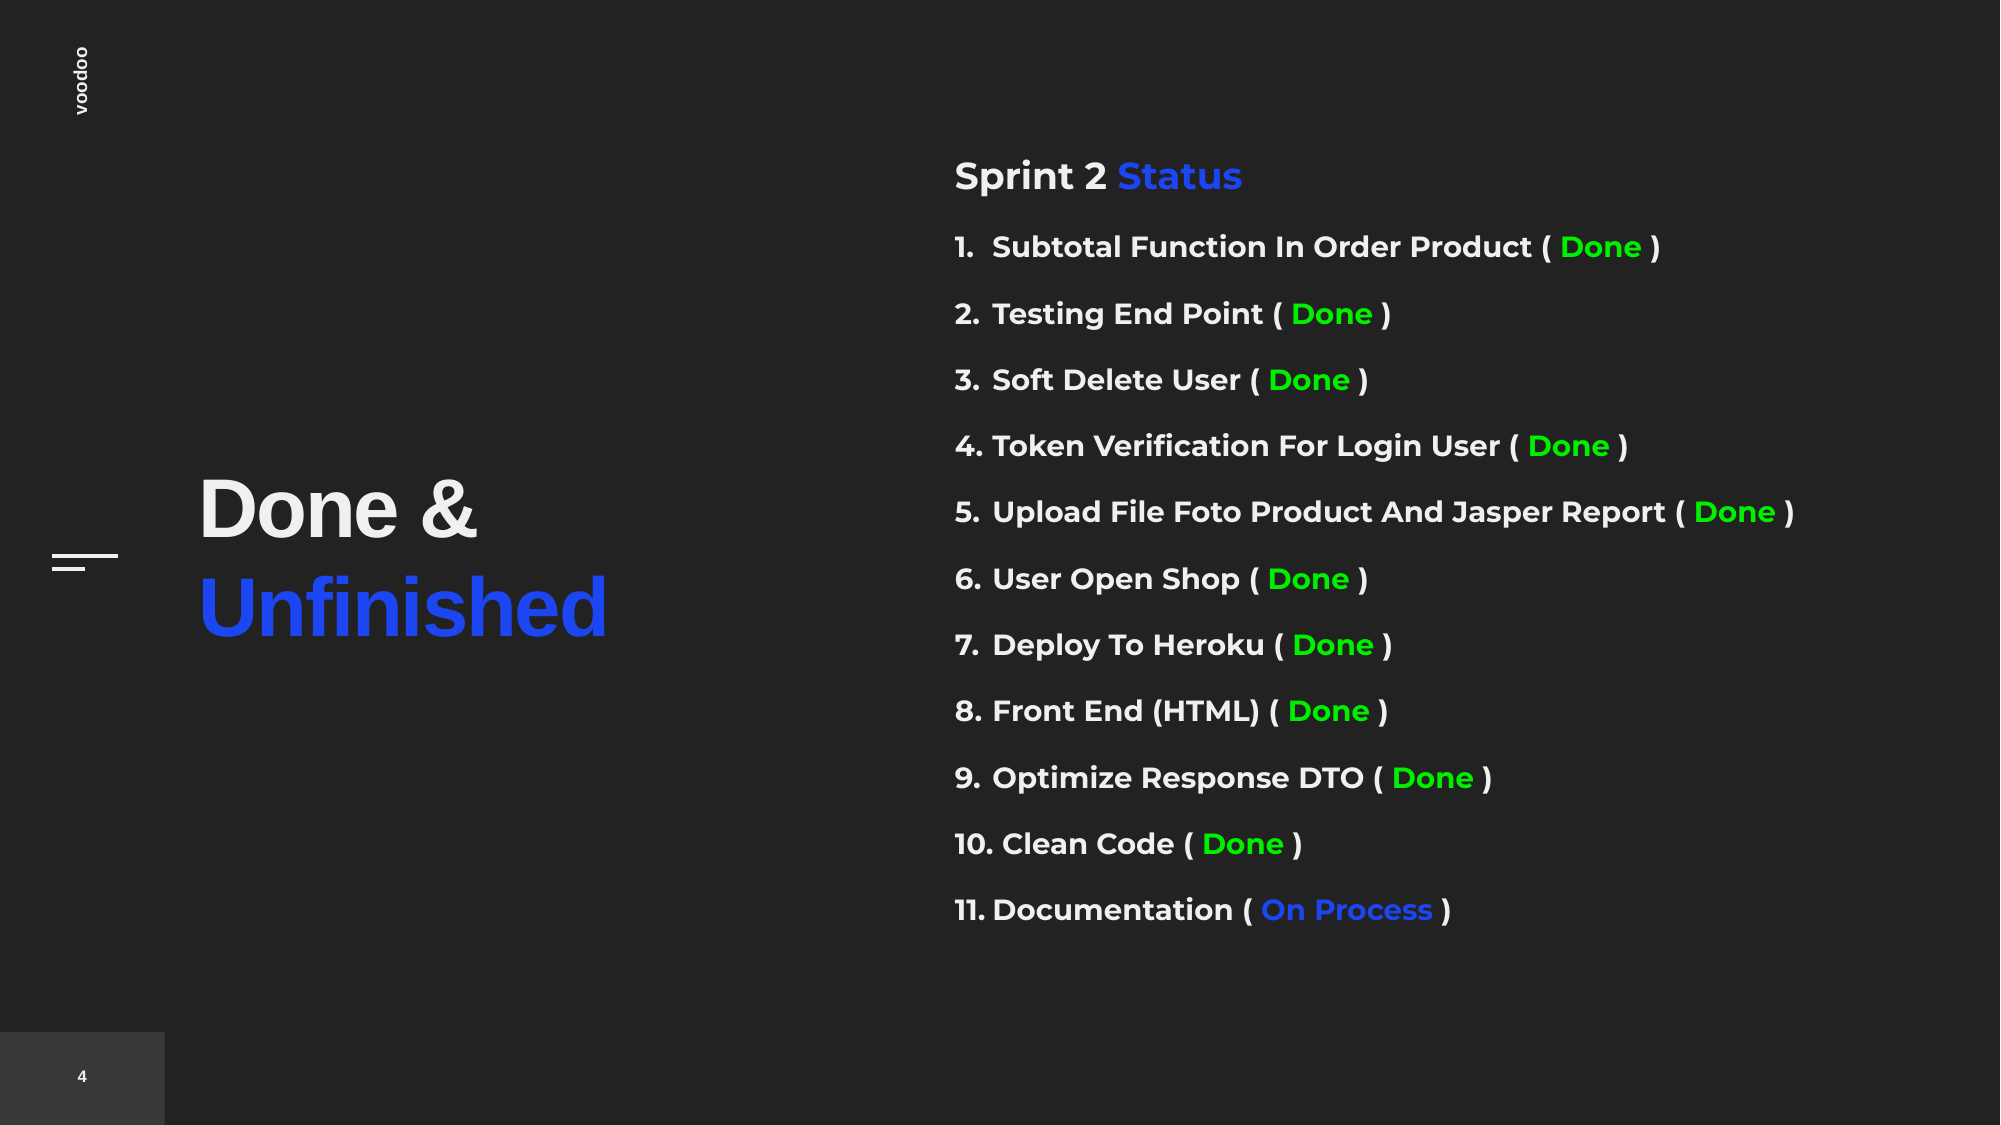

Sprint 2 Status
Subtotal Function In Order Product ( Done )
Testing End Point ( Done )
Soft Delete User ( Done )
Token Verification For Login User ( Done )
Upload File Foto Product And Jasper Report ( Done )
User Open Shop ( Done )
Deploy To Heroku ( Done )
Front End (HTML) ( Done )
Optimize Response DTO ( Done )
 Clean Code ( Done )
Documentation ( On Process )

# Done & Unfinished